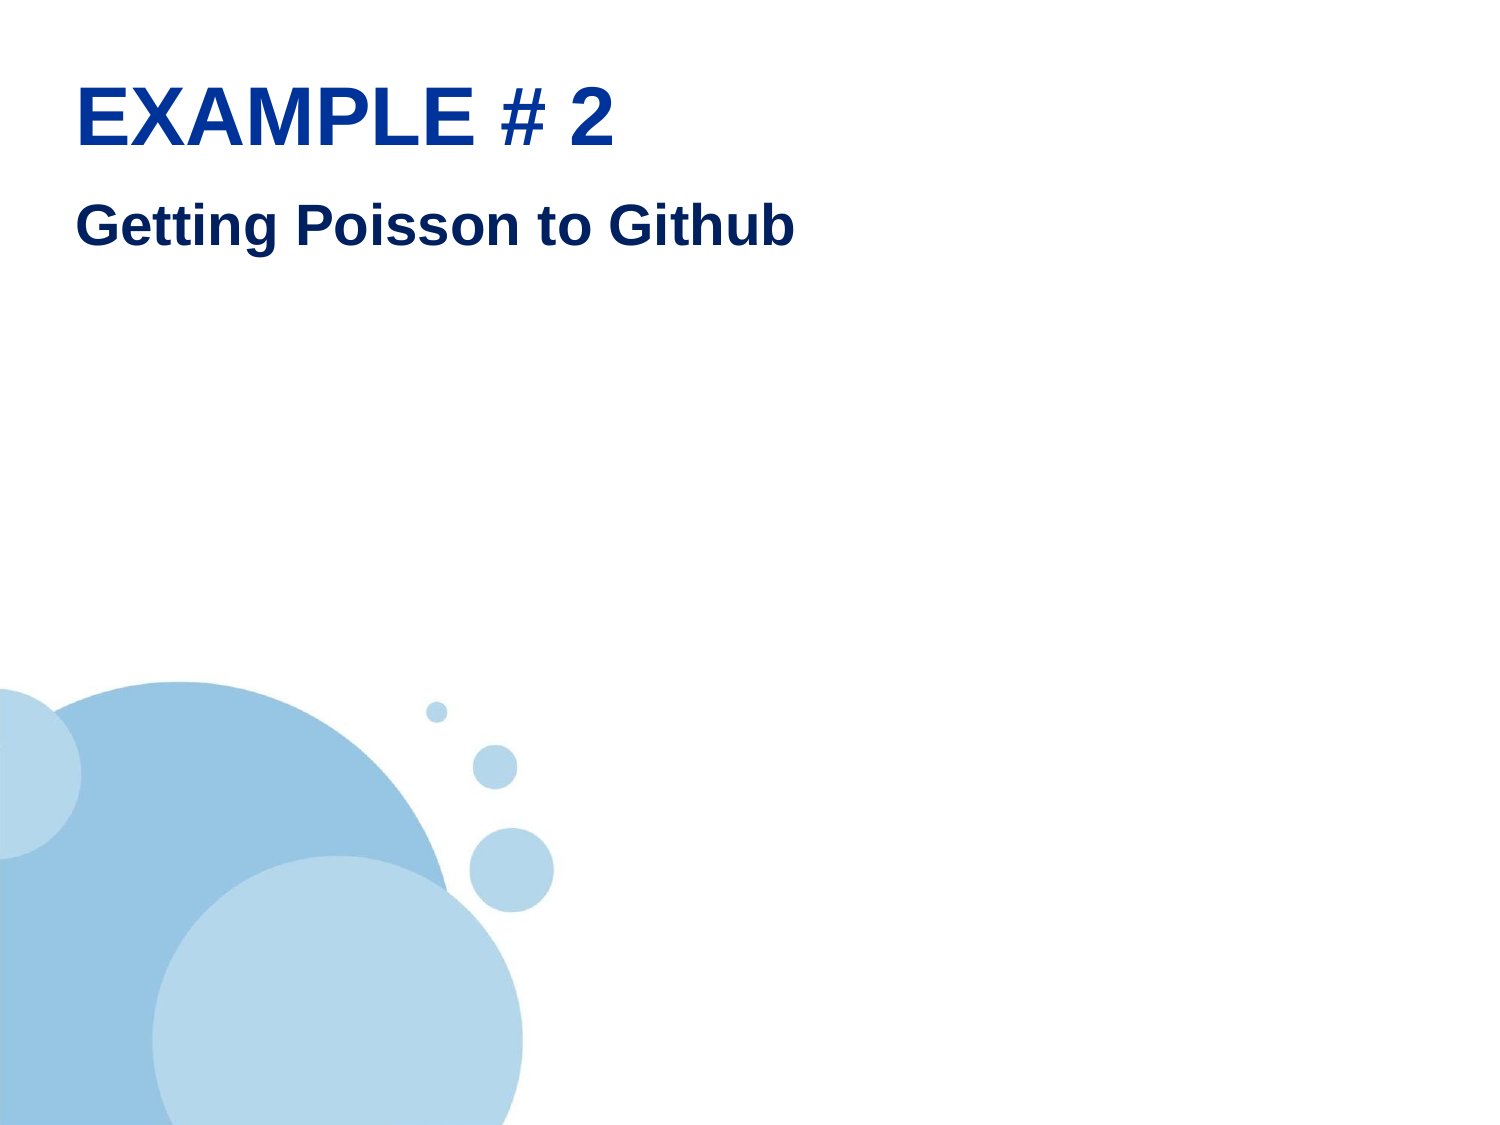

EXAMPLE # 2
# Getting Poisson to Github